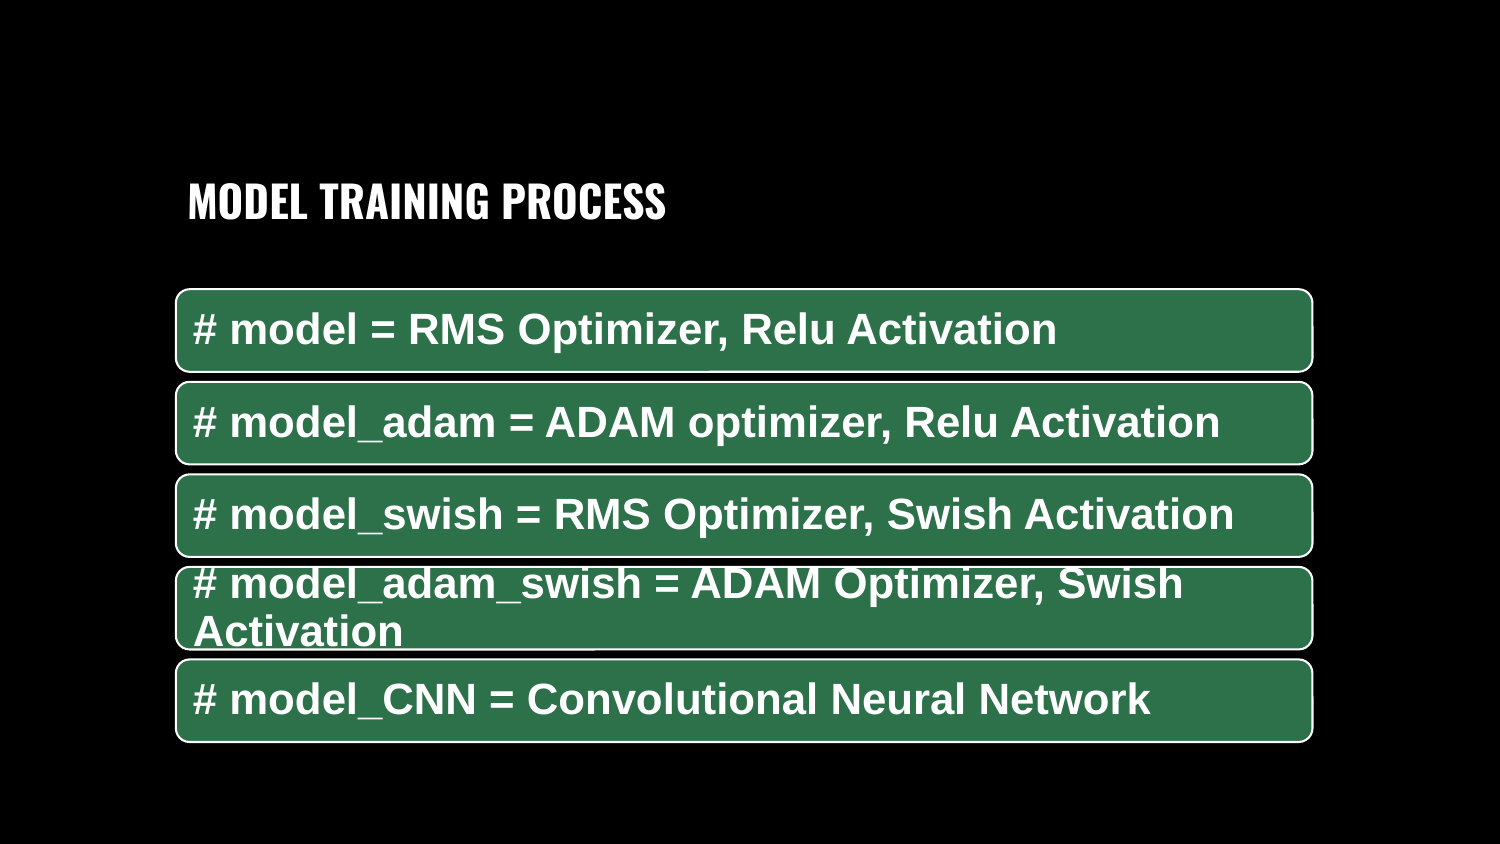

# MODEL TRAINING PROCESS

# model = RMS Optimizer, Relu Activation

# model_adam = ADAM optimizer, Relu Activation

# model_swish = RMS Optimizer, Swish Activation

# model_adam_swish = ADAM Optimizer, Swish Activation

# model_CNN = Convolutional Neural Network